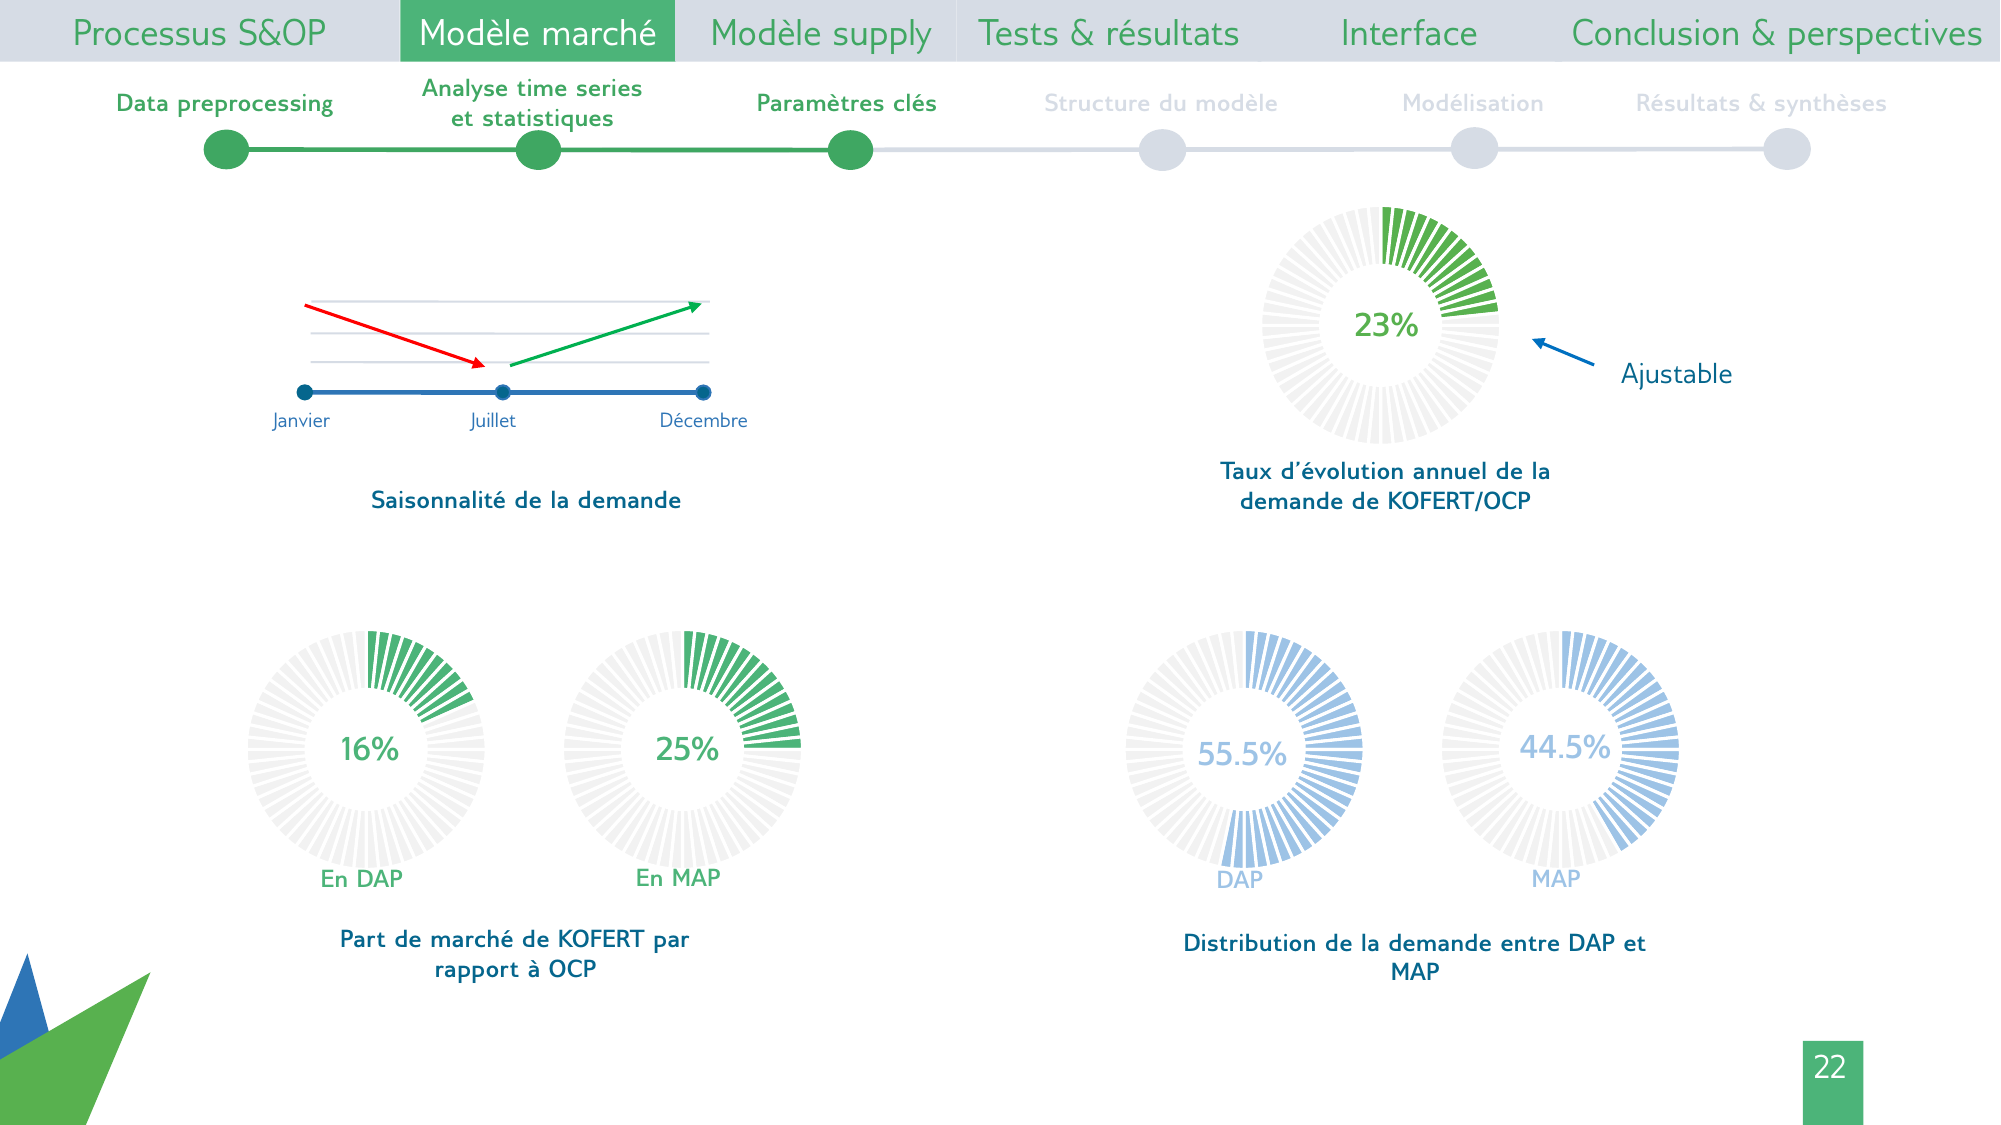

Processus S&OP
Modèle marché
 Modèle supply
Tests & résultats
Interface
Conclusion & perspectives
Analyse time series et statistiques
Data preprocessing
Paramètres clés
Structure du modèle
Modélisation
 Résultats & synthèses

### Chart

| Category | data |
|---|---|
| minute 1 | 1.0 |
| minute 2 | 1.0 |
| minute 3 | 1.0 |
| minute 4 | 1.0 |
| minute 5 | 1.0 |
| minute 6 | 1.0 |
| minute 7 | 1.0 |
| minute 8 | 1.0 |
| minute 9 | 1.0 |
| minute 10 | 1.0 |
| minute 11 | 1.0 |
| minute 12 | 1.0 |
| minute 13 | 1.0 |
| minute 14 | 1.0 |
| minute 15 | 1.0 |
| minute 16 | 1.0 |
| minute 17 | 1.0 |
| minute 18 | 1.0 |
| minute 19 | 1.0 |
| minute 20 | 1.0 |
| minute 21 | 1.0 |
| minute 22 | 1.0 |
| minute 23 | 1.0 |
| minute 24 | 1.0 |
| minute 25 | 1.0 |
| minute 26 | 1.0 |
| minute 27 | 1.0 |
| minute 28 | 1.0 |
| minute 29 | 1.0 |
| minute 30 | 1.0 |
| minute 31 | 1.0 |
| minute 32 | 1.0 |
| minute 33 | 1.0 |
| minute 34 | 1.0 |
| minute 35 | 1.0 |
| minute 36 | 1.0 |
| minute 37 | 1.0 |
| minute 38 | 1.0 |
| minute 39 | 1.0 |
| minute 40 | 1.0 |
| minute 41 | 1.0 |
| minute 42 | 1.0 |
| minute 43 | 1.0 |
| minute 44 | 1.0 |
| minute 45 | 1.0 |
| minute 46 | 1.0 |
| minute 47 | 1.0 |
| minute 48 | 1.0 |
| minute 49 | 1.0 |
| minute 50 | 1.0 |
| minute 51 | 1.0 |
| minute 52 | 1.0 |
| minute 53 | 1.0 |
| minute 54 | 1.0 |
| minute 55 | 1.0 |
| minute 56 | 1.0 |
| minute 57 | 1.0 |
| minute 58 | 1.0 |
| minute 59 | 1.0 |
| minute 60 | 1.0 |
23%
Taux d’évolution annuel de la demande de KOFERT/OCP

Janvier
Juillet
Décembre
Saisonnalité de la demande
Ajustable

### Chart

| Category | data |
|---|---|
| minute 1 | 1.0 |
| minute 2 | 1.0 |
| minute 3 | 1.0 |
| minute 4 | 1.0 |
| minute 5 | 1.0 |
| minute 6 | 1.0 |
| minute 7 | 1.0 |
| minute 8 | 1.0 |
| minute 9 | 1.0 |
| minute 10 | 1.0 |
| minute 11 | 1.0 |
| minute 12 | 1.0 |
| minute 13 | 1.0 |
| minute 14 | 1.0 |
| minute 15 | 1.0 |
| minute 16 | 1.0 |
| minute 17 | 1.0 |
| minute 18 | 1.0 |
| minute 19 | 1.0 |
| minute 20 | 1.0 |
| minute 21 | 1.0 |
| minute 22 | 1.0 |
| minute 23 | 1.0 |
| minute 24 | 1.0 |
| minute 25 | 1.0 |
| minute 26 | 1.0 |
| minute 27 | 1.0 |
| minute 28 | 1.0 |
| minute 29 | 1.0 |
| minute 30 | 1.0 |
| minute 31 | 1.0 |
| minute 32 | 1.0 |
| minute 33 | 1.0 |
| minute 34 | 1.0 |
| minute 35 | 1.0 |
| minute 36 | 1.0 |
| minute 37 | 1.0 |
| minute 38 | 1.0 |
| minute 39 | 1.0 |
| minute 40 | 1.0 |
| minute 41 | 1.0 |
| minute 42 | 1.0 |
| minute 43 | 1.0 |
| minute 44 | 1.0 |
| minute 45 | 1.0 |
| minute 46 | 1.0 |
| minute 47 | 1.0 |
| minute 48 | 1.0 |
| minute 49 | 1.0 |
| minute 50 | 1.0 |
| minute 51 | 1.0 |
| minute 52 | 1.0 |
| minute 53 | 1.0 |
| minute 54 | 1.0 |
| minute 55 | 1.0 |
| minute 56 | 1.0 |
| minute 57 | 1.0 |
| minute 58 | 1.0 |
| minute 59 | 1.0 |
| minute 60 | 1.0 |
16%

### Chart

| Category | data |
|---|---|
| minute 1 | 1.0 |
| minute 2 | 1.0 |
| minute 3 | 1.0 |
| minute 4 | 1.0 |
| minute 5 | 1.0 |
| minute 6 | 1.0 |
| minute 7 | 1.0 |
| minute 8 | 1.0 |
| minute 9 | 1.0 |
| minute 10 | 1.0 |
| minute 11 | 1.0 |
| minute 12 | 1.0 |
| minute 13 | 1.0 |
| minute 14 | 1.0 |
| minute 15 | 1.0 |
| minute 16 | 1.0 |
| minute 17 | 1.0 |
| minute 18 | 1.0 |
| minute 19 | 1.0 |
| minute 20 | 1.0 |
| minute 21 | 1.0 |
| minute 22 | 1.0 |
| minute 23 | 1.0 |
| minute 24 | 1.0 |
| minute 25 | 1.0 |
| minute 26 | 1.0 |
| minute 27 | 1.0 |
| minute 28 | 1.0 |
| minute 29 | 1.0 |
| minute 30 | 1.0 |
| minute 31 | 1.0 |
| minute 32 | 1.0 |
| minute 33 | 1.0 |
| minute 34 | 1.0 |
| minute 35 | 1.0 |
| minute 36 | 1.0 |
| minute 37 | 1.0 |
| minute 38 | 1.0 |
| minute 39 | 1.0 |
| minute 40 | 1.0 |
| minute 41 | 1.0 |
| minute 42 | 1.0 |
| minute 43 | 1.0 |
| minute 44 | 1.0 |
| minute 45 | 1.0 |
| minute 46 | 1.0 |
| minute 47 | 1.0 |
| minute 48 | 1.0 |
| minute 49 | 1.0 |
| minute 50 | 1.0 |
| minute 51 | 1.0 |
| minute 52 | 1.0 |
| minute 53 | 1.0 |
| minute 54 | 1.0 |
| minute 55 | 1.0 |
| minute 56 | 1.0 |
| minute 57 | 1.0 |
| minute 58 | 1.0 |
| minute 59 | 1.0 |
| minute 60 | 1.0 |
25%
En MAP
En DAP
Part de marché de KOFERT par rapport à OCP

### Chart

| Category | data |
|---|---|
| minute 1 | 1.0 |
| minute 2 | 1.0 |
| minute 3 | 1.0 |
| minute 4 | 1.0 |
| minute 5 | 1.0 |
| minute 6 | 1.0 |
| minute 7 | 1.0 |
| minute 8 | 1.0 |
| minute 9 | 1.0 |
| minute 10 | 1.0 |
| minute 11 | 1.0 |
| minute 12 | 1.0 |
| minute 13 | 1.0 |
| minute 14 | 1.0 |
| minute 15 | 1.0 |
| minute 16 | 1.0 |
| minute 17 | 1.0 |
| minute 18 | 1.0 |
| minute 19 | 1.0 |
| minute 20 | 1.0 |
| minute 21 | 1.0 |
| minute 22 | 1.0 |
| minute 23 | 1.0 |
| minute 24 | 1.0 |
| minute 25 | 1.0 |
| minute 26 | 1.0 |
| minute 27 | 1.0 |
| minute 28 | 1.0 |
| minute 29 | 1.0 |
| minute 30 | 1.0 |
| minute 31 | 1.0 |
| minute 32 | 1.0 |
| minute 33 | 1.0 |
| minute 34 | 1.0 |
| minute 35 | 1.0 |
| minute 36 | 1.0 |
| minute 37 | 1.0 |
| minute 38 | 1.0 |
| minute 39 | 1.0 |
| minute 40 | 1.0 |
| minute 41 | 1.0 |
| minute 42 | 1.0 |
| minute 43 | 1.0 |
| minute 44 | 1.0 |
| minute 45 | 1.0 |
| minute 46 | 1.0 |
| minute 47 | 1.0 |
| minute 48 | 1.0 |
| minute 49 | 1.0 |
| minute 50 | 1.0 |
| minute 51 | 1.0 |
| minute 52 | 1.0 |
| minute 53 | 1.0 |
| minute 54 | 1.0 |
| minute 55 | 1.0 |
| minute 56 | 1.0 |
| minute 57 | 1.0 |
| minute 58 | 1.0 |
| minute 59 | 1.0 |
| minute 60 | 1.0 |
55.5%

### Chart

| Category | data |
|---|---|
| minute 1 | 1.0 |
| minute 2 | 1.0 |
| minute 3 | 1.0 |
| minute 4 | 1.0 |
| minute 5 | 1.0 |
| minute 6 | 1.0 |
| minute 7 | 1.0 |
| minute 8 | 1.0 |
| minute 9 | 1.0 |
| minute 10 | 1.0 |
| minute 11 | 1.0 |
| minute 12 | 1.0 |
| minute 13 | 1.0 |
| minute 14 | 1.0 |
| minute 15 | 1.0 |
| minute 16 | 1.0 |
| minute 17 | 1.0 |
| minute 18 | 1.0 |
| minute 19 | 1.0 |
| minute 20 | 1.0 |
| minute 21 | 1.0 |
| minute 22 | 1.0 |
| minute 23 | 1.0 |
| minute 24 | 1.0 |
| minute 25 | 1.0 |
| minute 26 | 1.0 |
| minute 27 | 1.0 |
| minute 28 | 1.0 |
| minute 29 | 1.0 |
| minute 30 | 1.0 |
| minute 31 | 1.0 |
| minute 32 | 1.0 |
| minute 33 | 1.0 |
| minute 34 | 1.0 |
| minute 35 | 1.0 |
| minute 36 | 1.0 |
| minute 37 | 1.0 |
| minute 38 | 1.0 |
| minute 39 | 1.0 |
| minute 40 | 1.0 |
| minute 41 | 1.0 |
| minute 42 | 1.0 |
| minute 43 | 1.0 |
| minute 44 | 1.0 |
| minute 45 | 1.0 |
| minute 46 | 1.0 |
| minute 47 | 1.0 |
| minute 48 | 1.0 |
| minute 49 | 1.0 |
| minute 50 | 1.0 |
| minute 51 | 1.0 |
| minute 52 | 1.0 |
| minute 53 | 1.0 |
| minute 54 | 1.0 |
| minute 55 | 1.0 |
| minute 56 | 1.0 |
| minute 57 | 1.0 |
| minute 58 | 1.0 |
| minute 59 | 1.0 |
| minute 60 | 1.0 |
44.5%
MAP
DAP
Distribution de la demande entre DAP et MAP

22